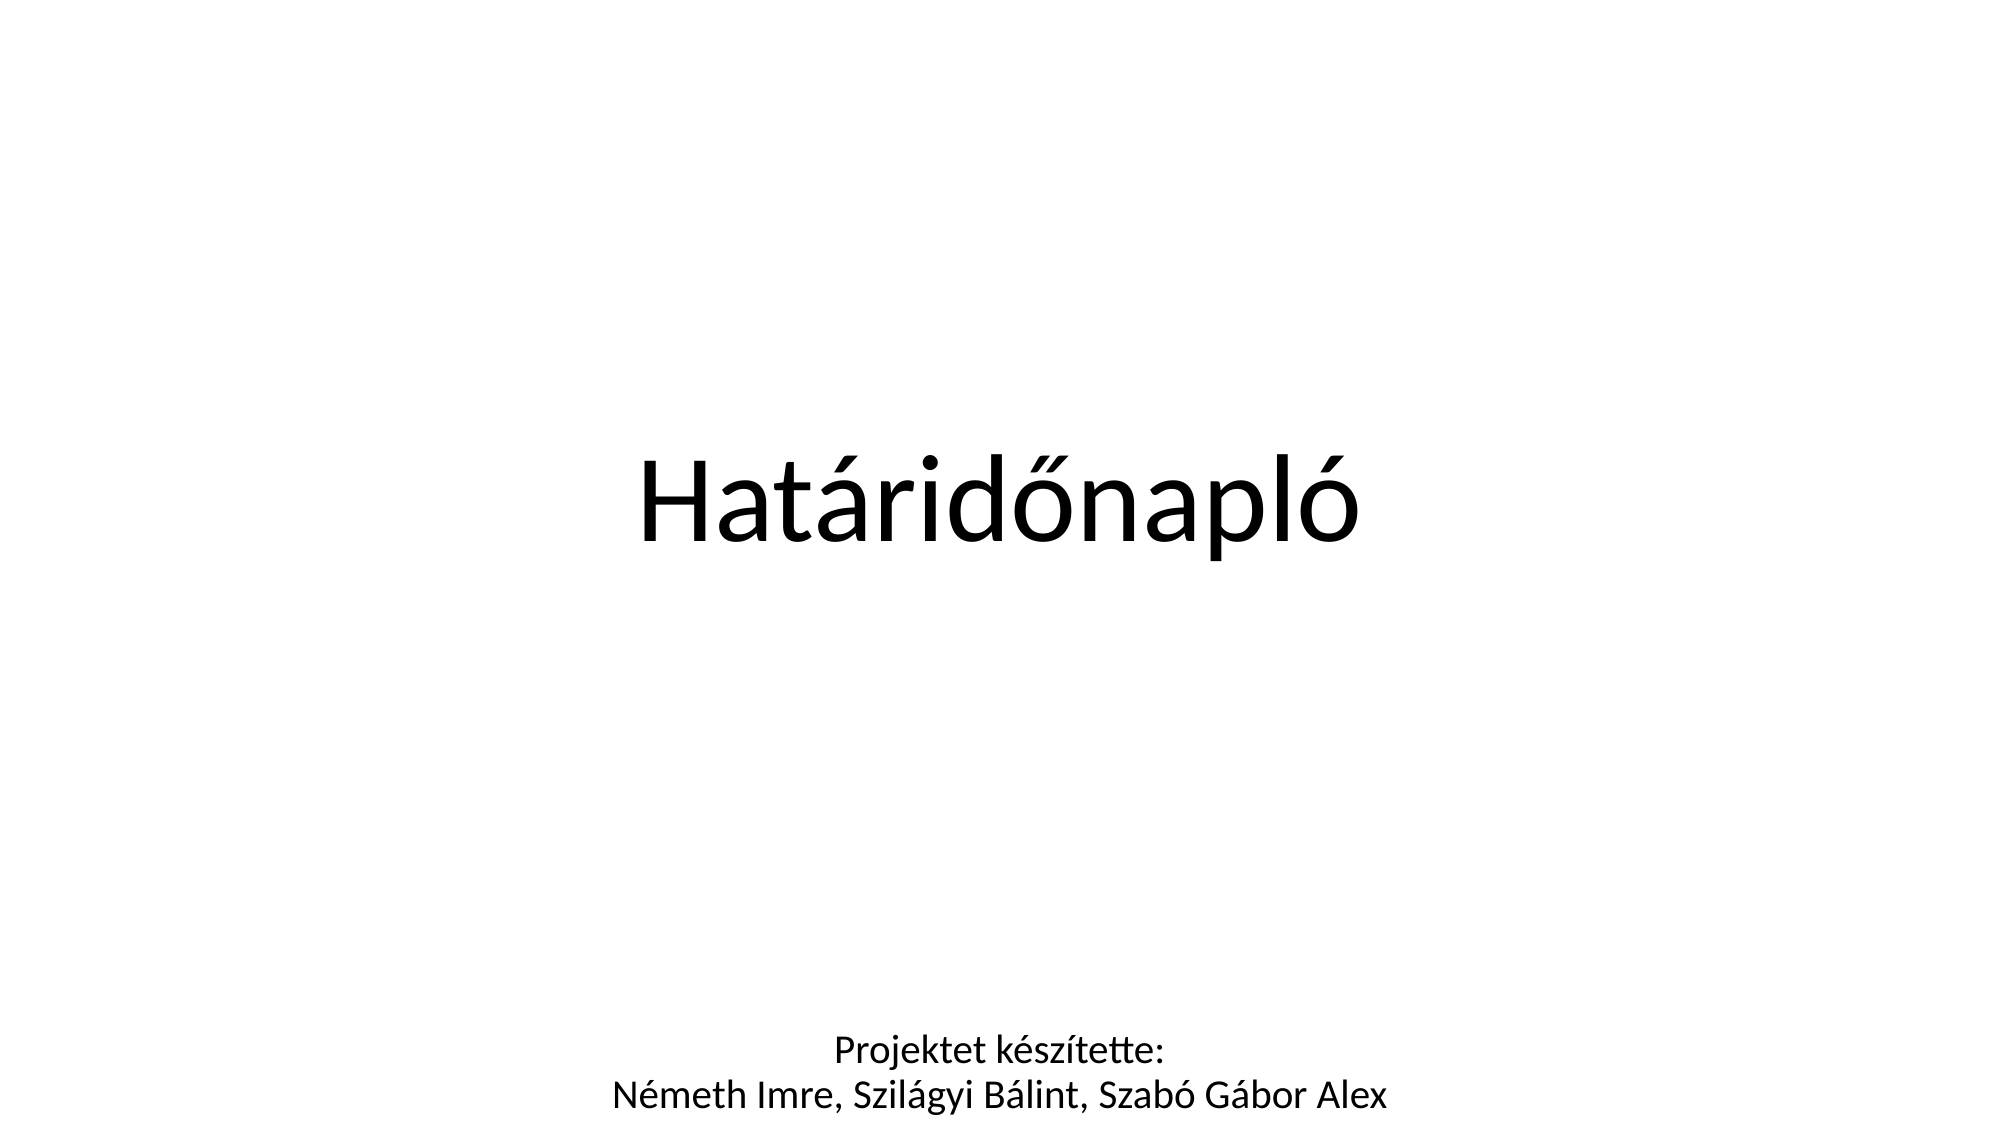

# Határidőnapló
Projektet készítette:
Németh Imre, Szilágyi Bálint, Szabó Gábor Alex